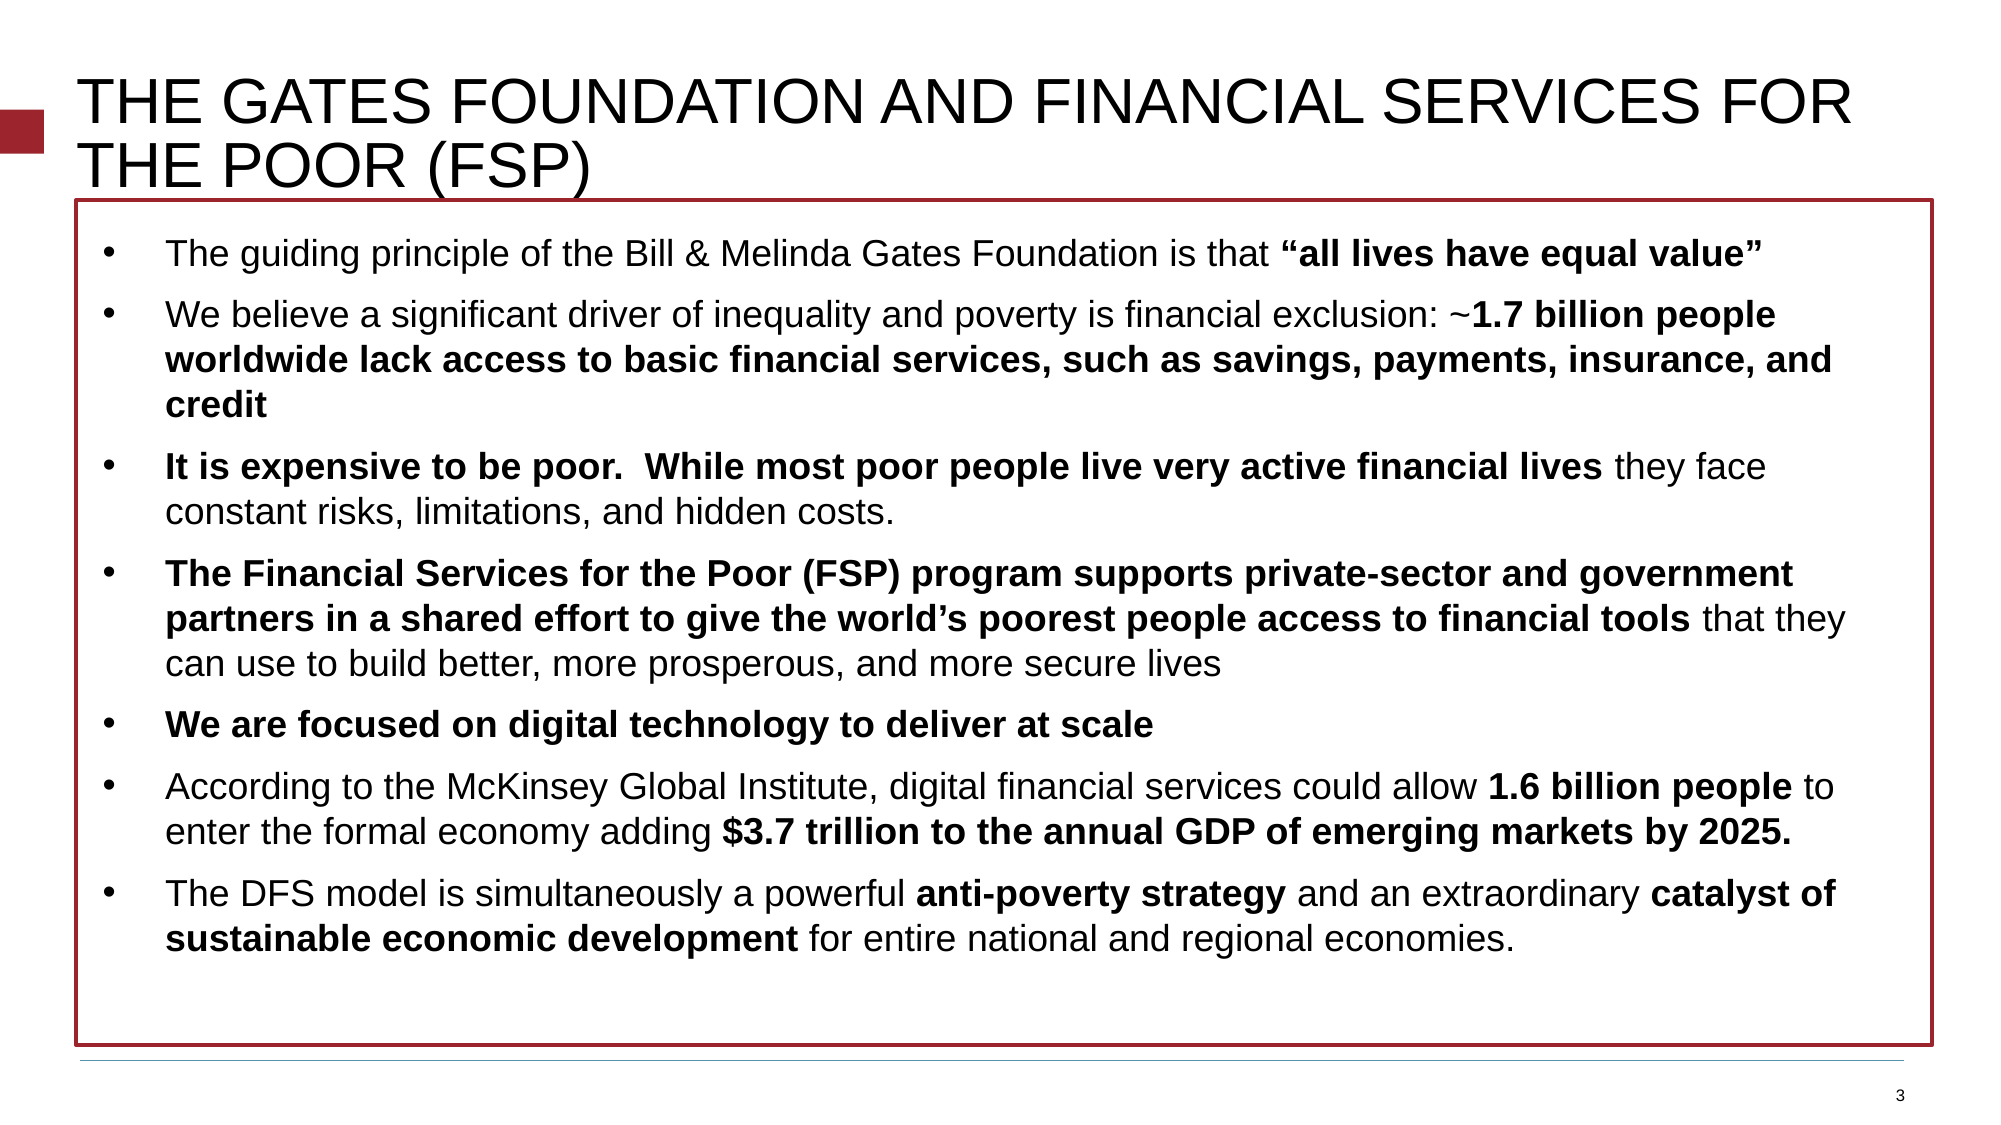

# THE GATES FOUNDATION AND FINANCIAL SERVICES FOR THE POOR (fsp)

The guiding principle of the Bill & Melinda Gates Foundation is that “all lives have equal value”
We believe a significant driver of inequality and poverty is financial exclusion: ~1.7 billion people worldwide lack access to basic financial services, such as savings, payments, insurance, and credit
It is expensive to be poor.  While most poor people live very active financial lives they face constant risks, limitations, and hidden costs.
The Financial Services for the Poor (FSP) program supports private-sector and government partners in a shared effort to give the world’s poorest people access to financial tools that they can use to build better, more prosperous, and more secure lives
We are focused on digital technology to deliver at scale
According to the McKinsey Global Institute, digital financial services could allow 1.6 billion people to enter the formal economy adding $3.7 trillion to the annual GDP of emerging markets by 2025.
The DFS model is simultaneously a powerful anti-poverty strategy and an extraordinary catalyst of sustainable economic development for entire national and regional economies.
3